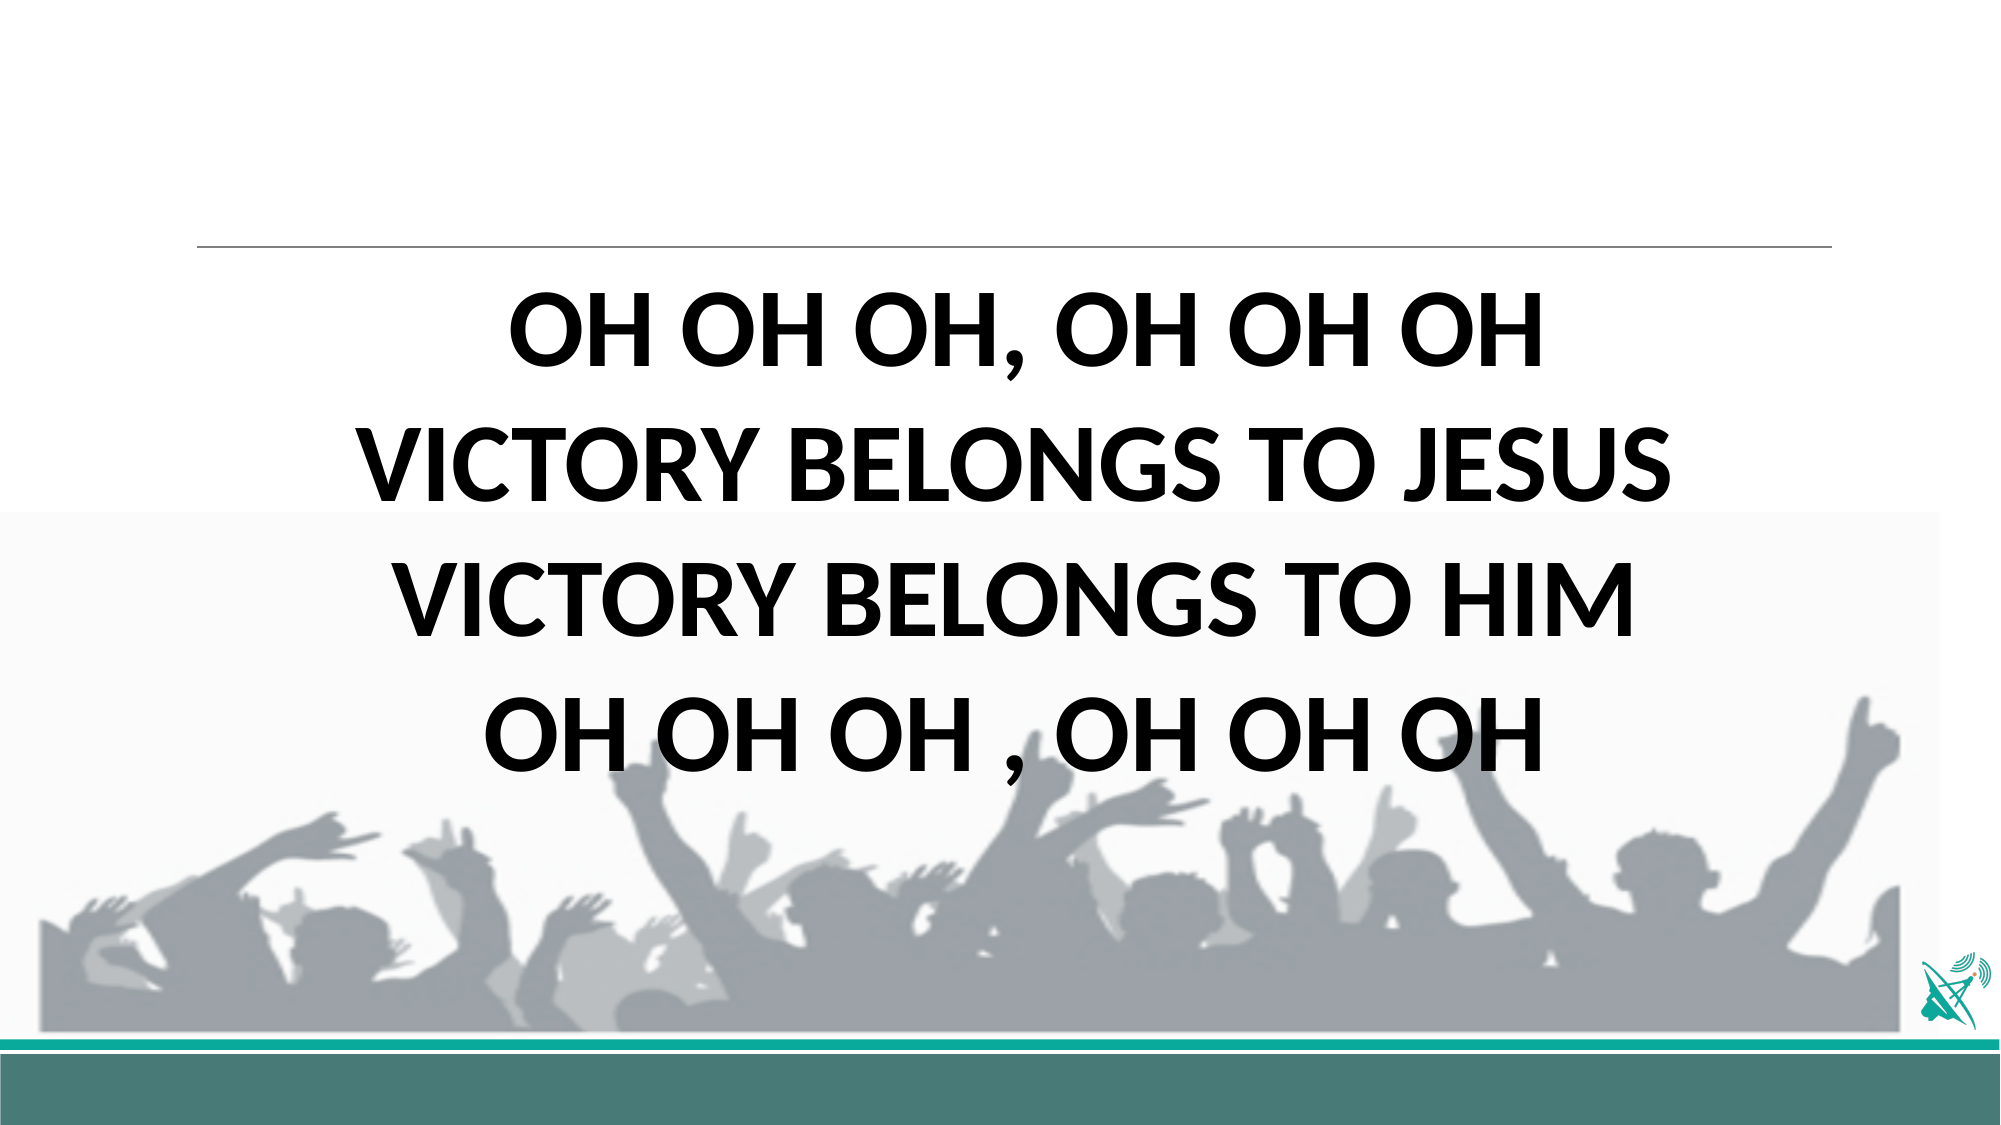

OH OH OH, OH OH OH
VICTORY BELONGS TO JESUS
VICTORY BELONGS TO HIM
OH OH OH , OH OH OH